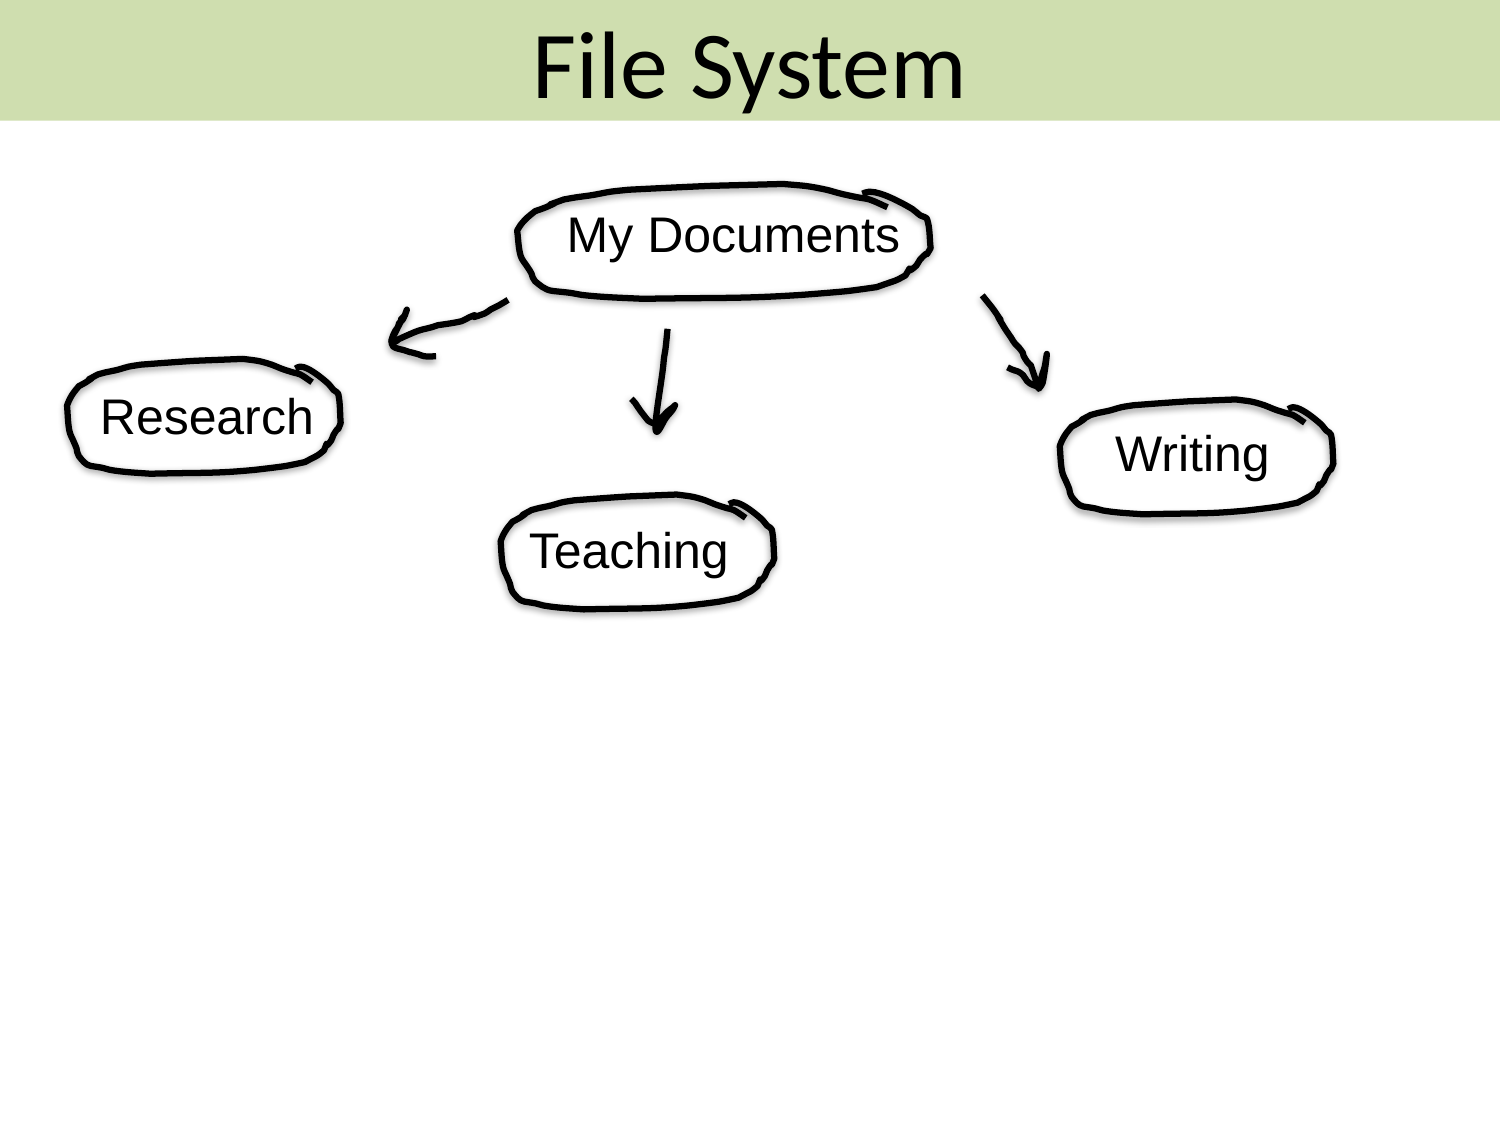

File System

My Documents

Research

Writing

Teaching